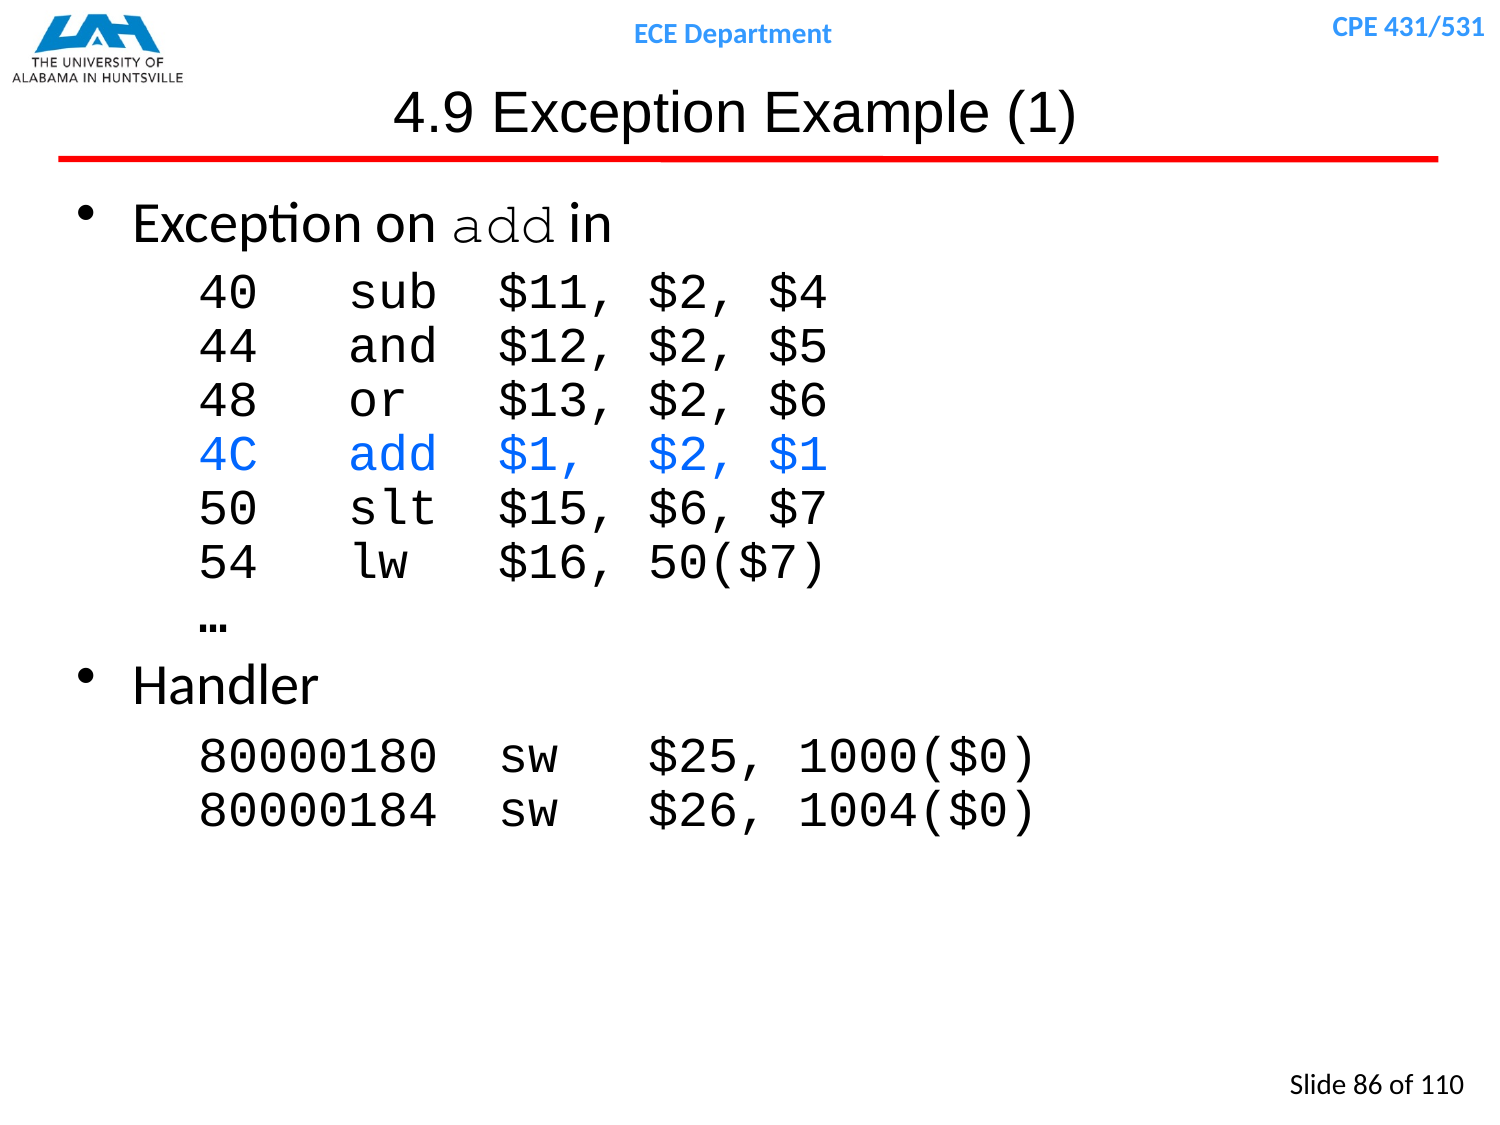

# 4.9 Exception Example (1)
Exception on add in
	40	sub  $11, $2, $4
44	and  $12, $2, $5
48	or   $13, $2, $6
4C	add  $1,  $2, $1
50	slt  $15, $6, $7
54	lw   $16, 50($7)
…
Handler
	80000180	sw   $25, 1000($0)
80000184	sw   $26, 1004($0)